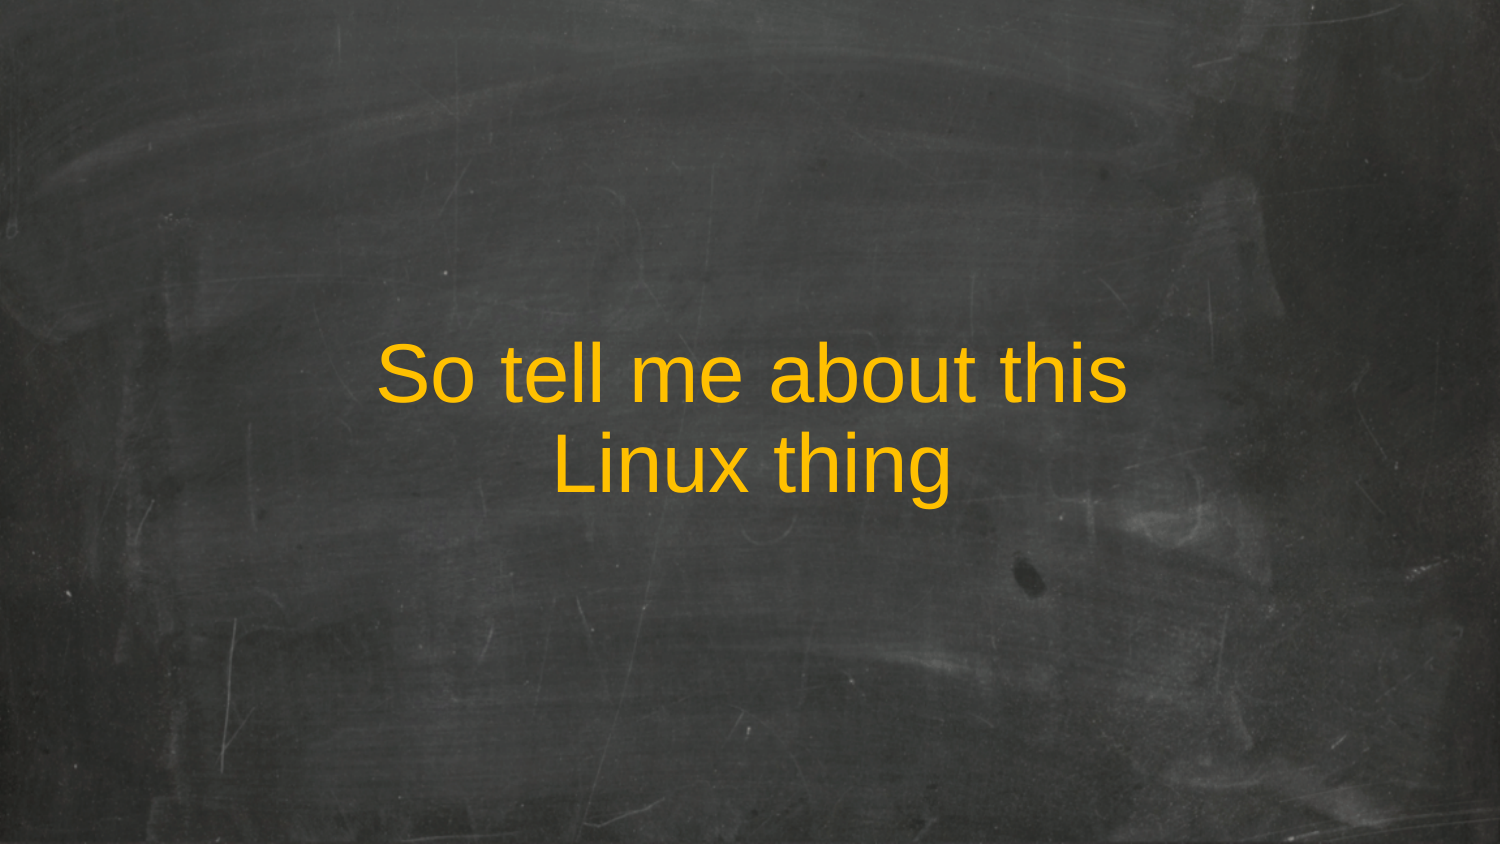

So tell me about this Linux thing